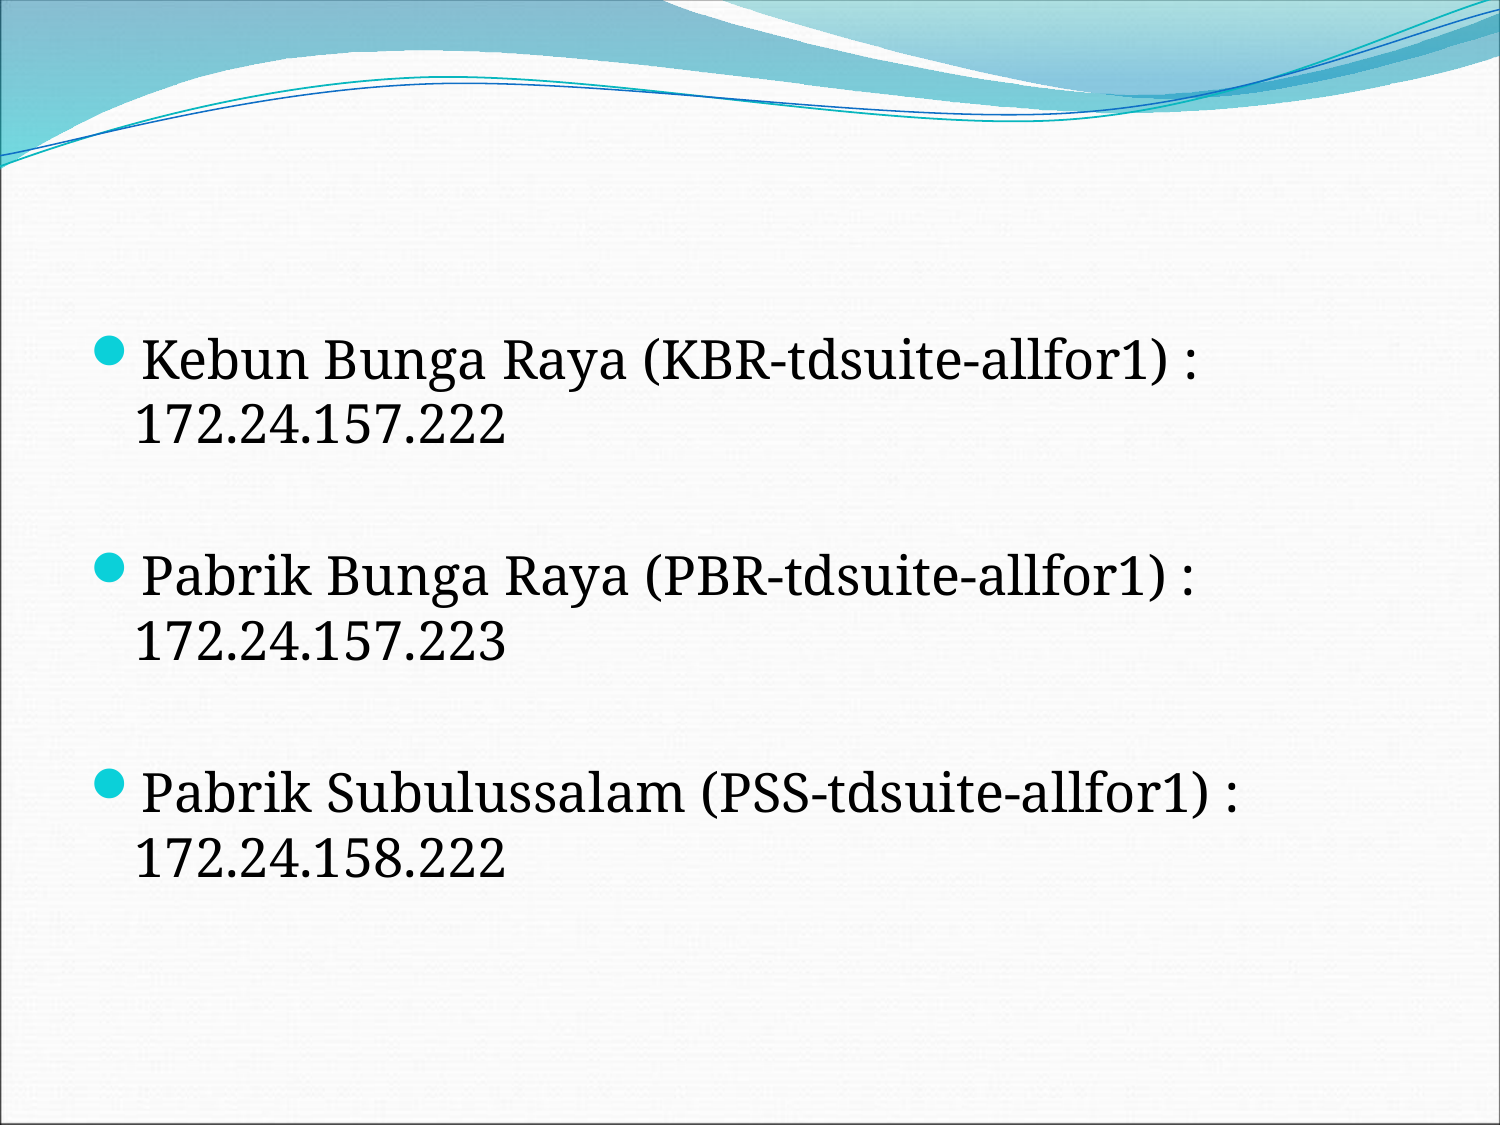

Kebun Bunga Raya (KBR-tdsuite-allfor1) : 172.24.157.222

Pabrik Bunga Raya (PBR-tdsuite-allfor1) : 172.24.157.223

Pabrik Subulussalam (PSS-tdsuite-allfor1) : 172.24.158.222